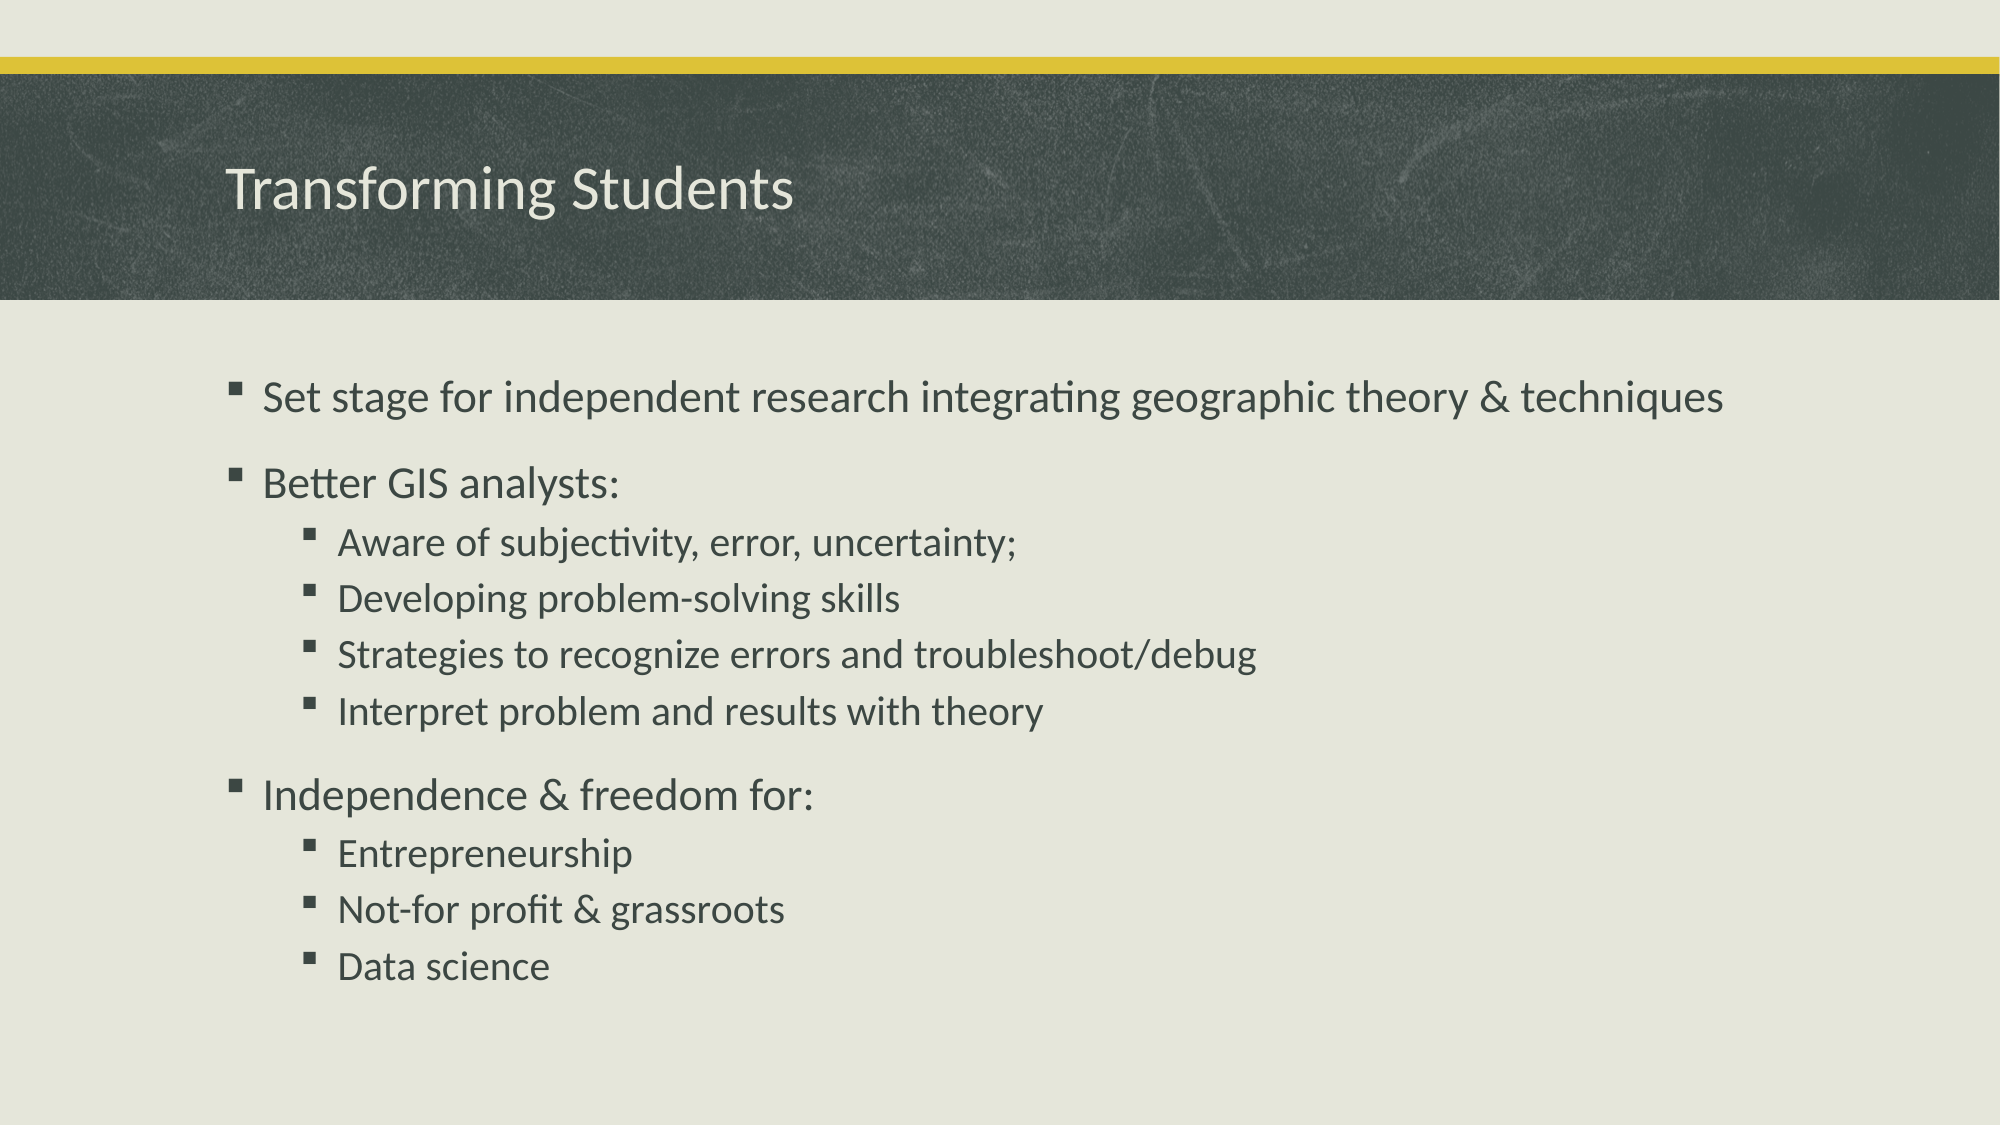

# Transforming Students
Set stage for independent research integrating geographic theory & techniques
Better GIS analysts:
Aware of subjectivity, error, uncertainty;
Developing problem-solving skills
Strategies to recognize errors and troubleshoot/debug
Interpret problem and results with theory
Independence & freedom for:
Entrepreneurship
Not-for profit & grassroots
Data science